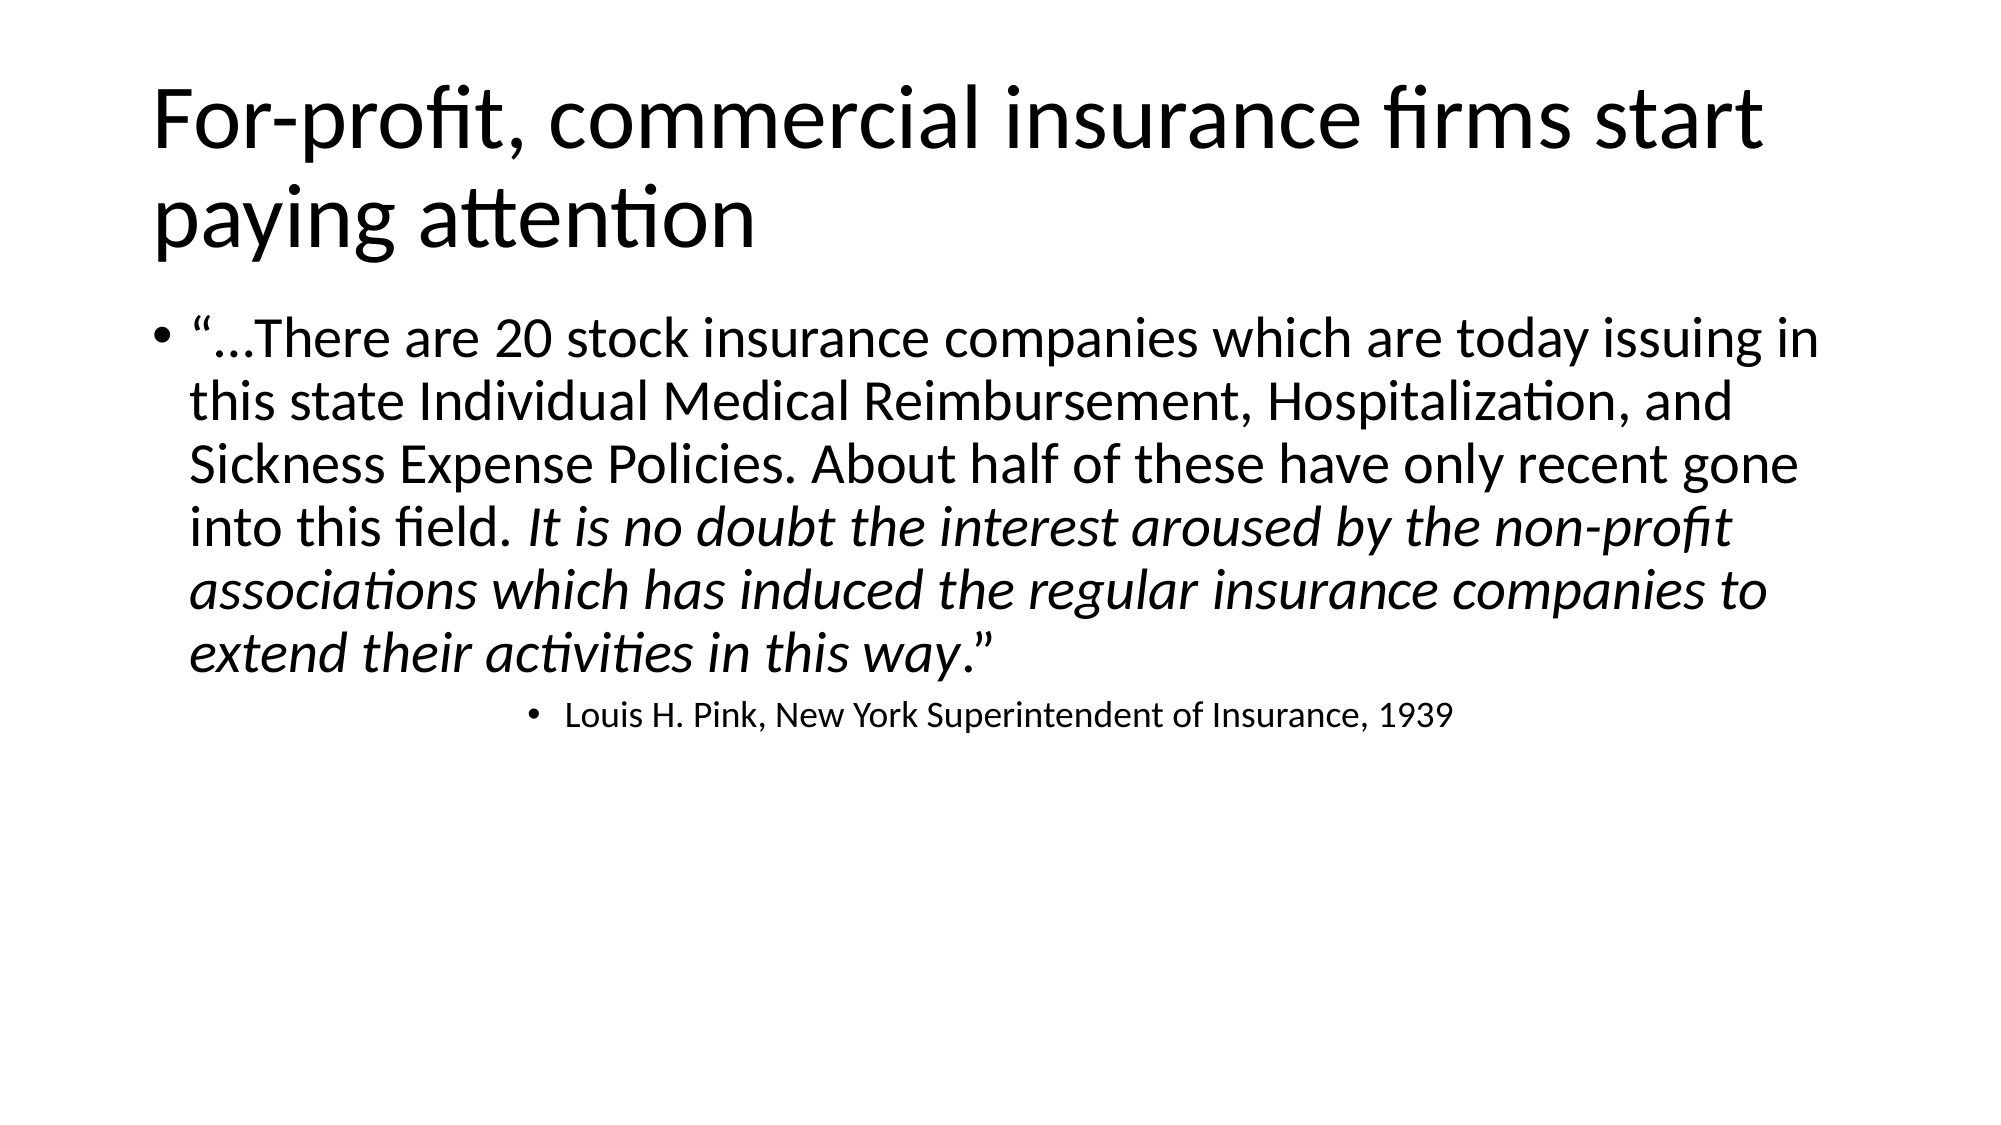

# For-profit, commercial insurance firms start paying attention
“…There are 20 stock insurance companies which are today issuing in this state Individual Medical Reimbursement, Hospitalization, and Sickness Expense Policies. About half of these have only recent gone into this field. It is no doubt the interest aroused by the non-profit associations which has induced the regular insurance companies to extend their activities in this way.”
Louis H. Pink, New York Superintendent of Insurance, 1939